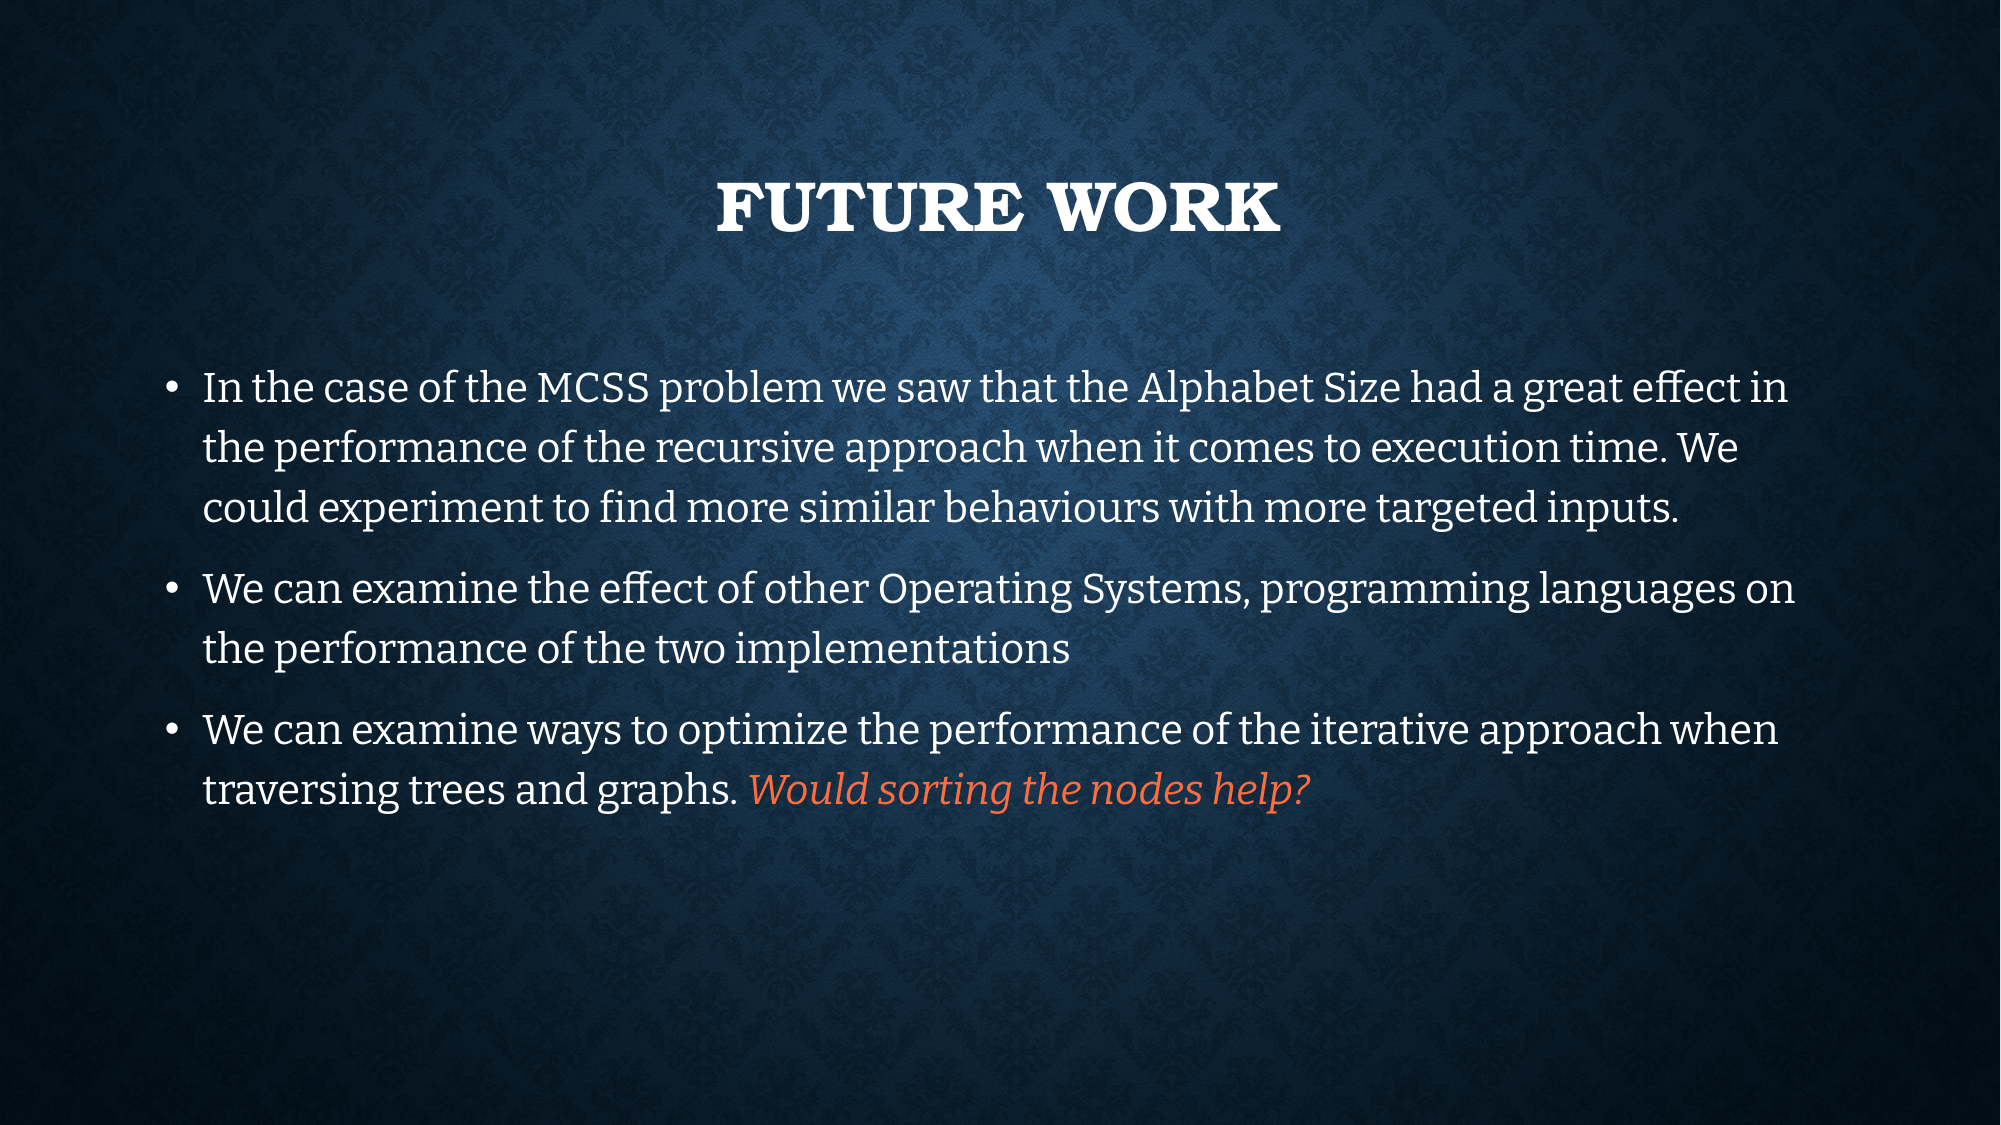

# Future Work
In the case of the MCSS problem we saw that the Alphabet Size had a great effect in the performance of the recursive approach when it comes to execution time. We could experiment to find more similar behaviours with more targeted inputs.
We can examine the effect of other Operating Systems, programming languages on the performance of the two implementations
We can examine ways to optimize the performance of the iterative approach when traversing trees and graphs. Would sorting the nodes help?